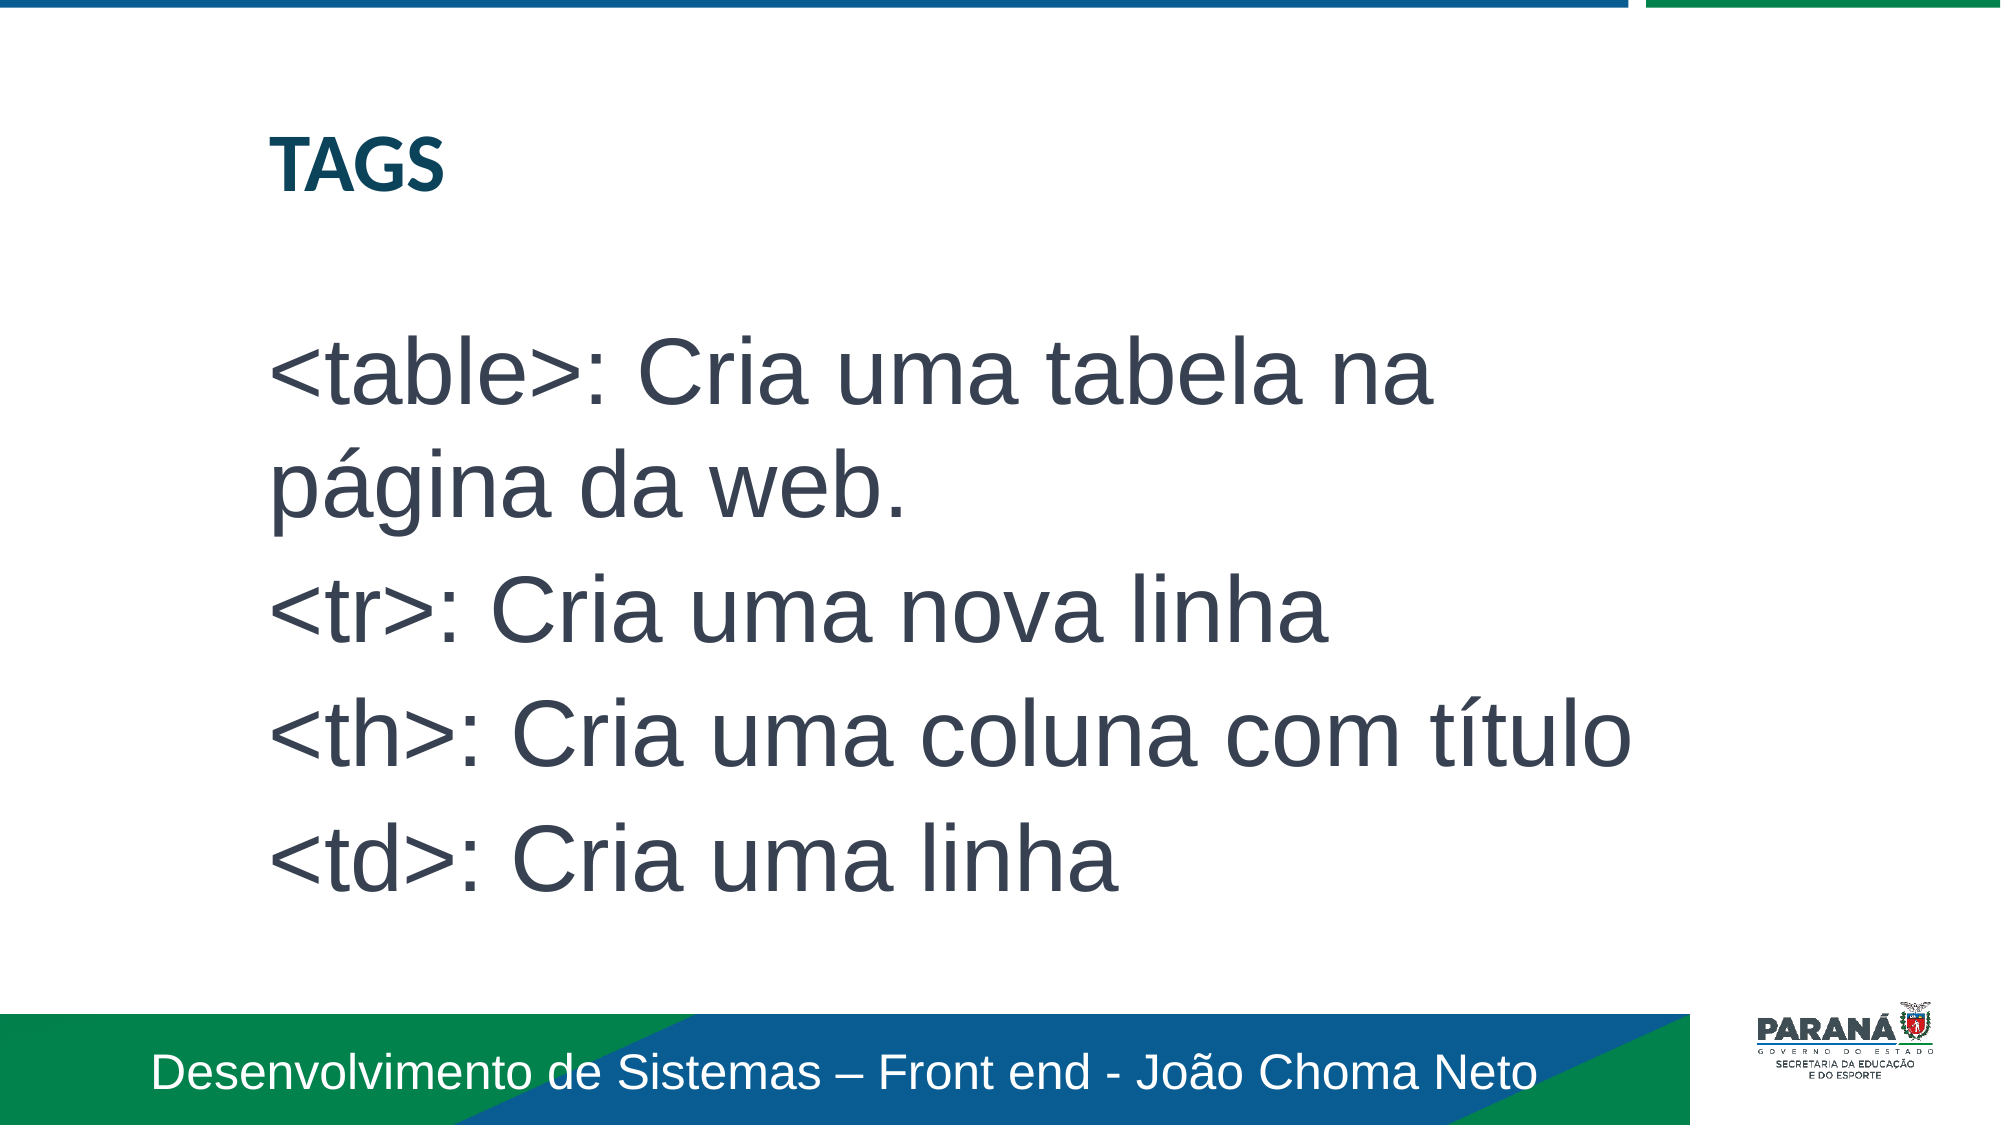

TAGS
<table>: Cria uma tabela na página da web.
<tr>: Cria uma nova linha
<th>: Cria uma coluna com título
<td>: Cria uma linha